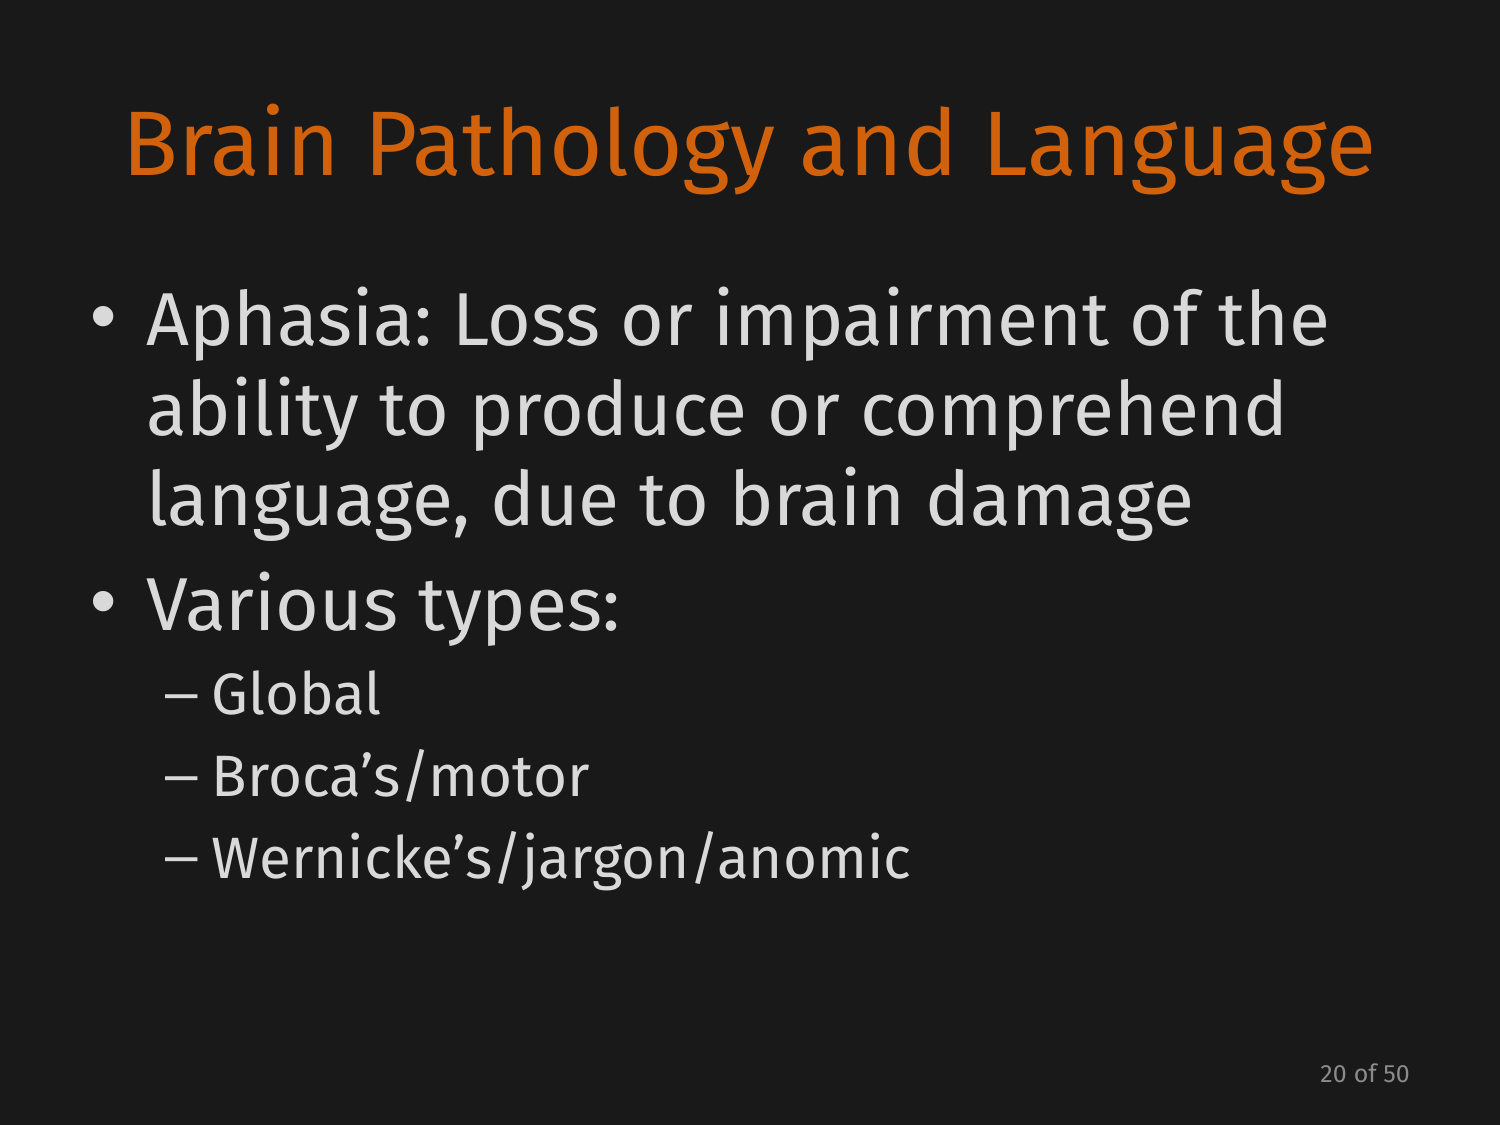

# Brain Pathology and Language
Aphasia: Loss or impairment of the ability to produce or comprehend language, due to brain damage
Various types:
Global
Broca’s/motor
Wernicke’s/jargon/anomic

20 of 50